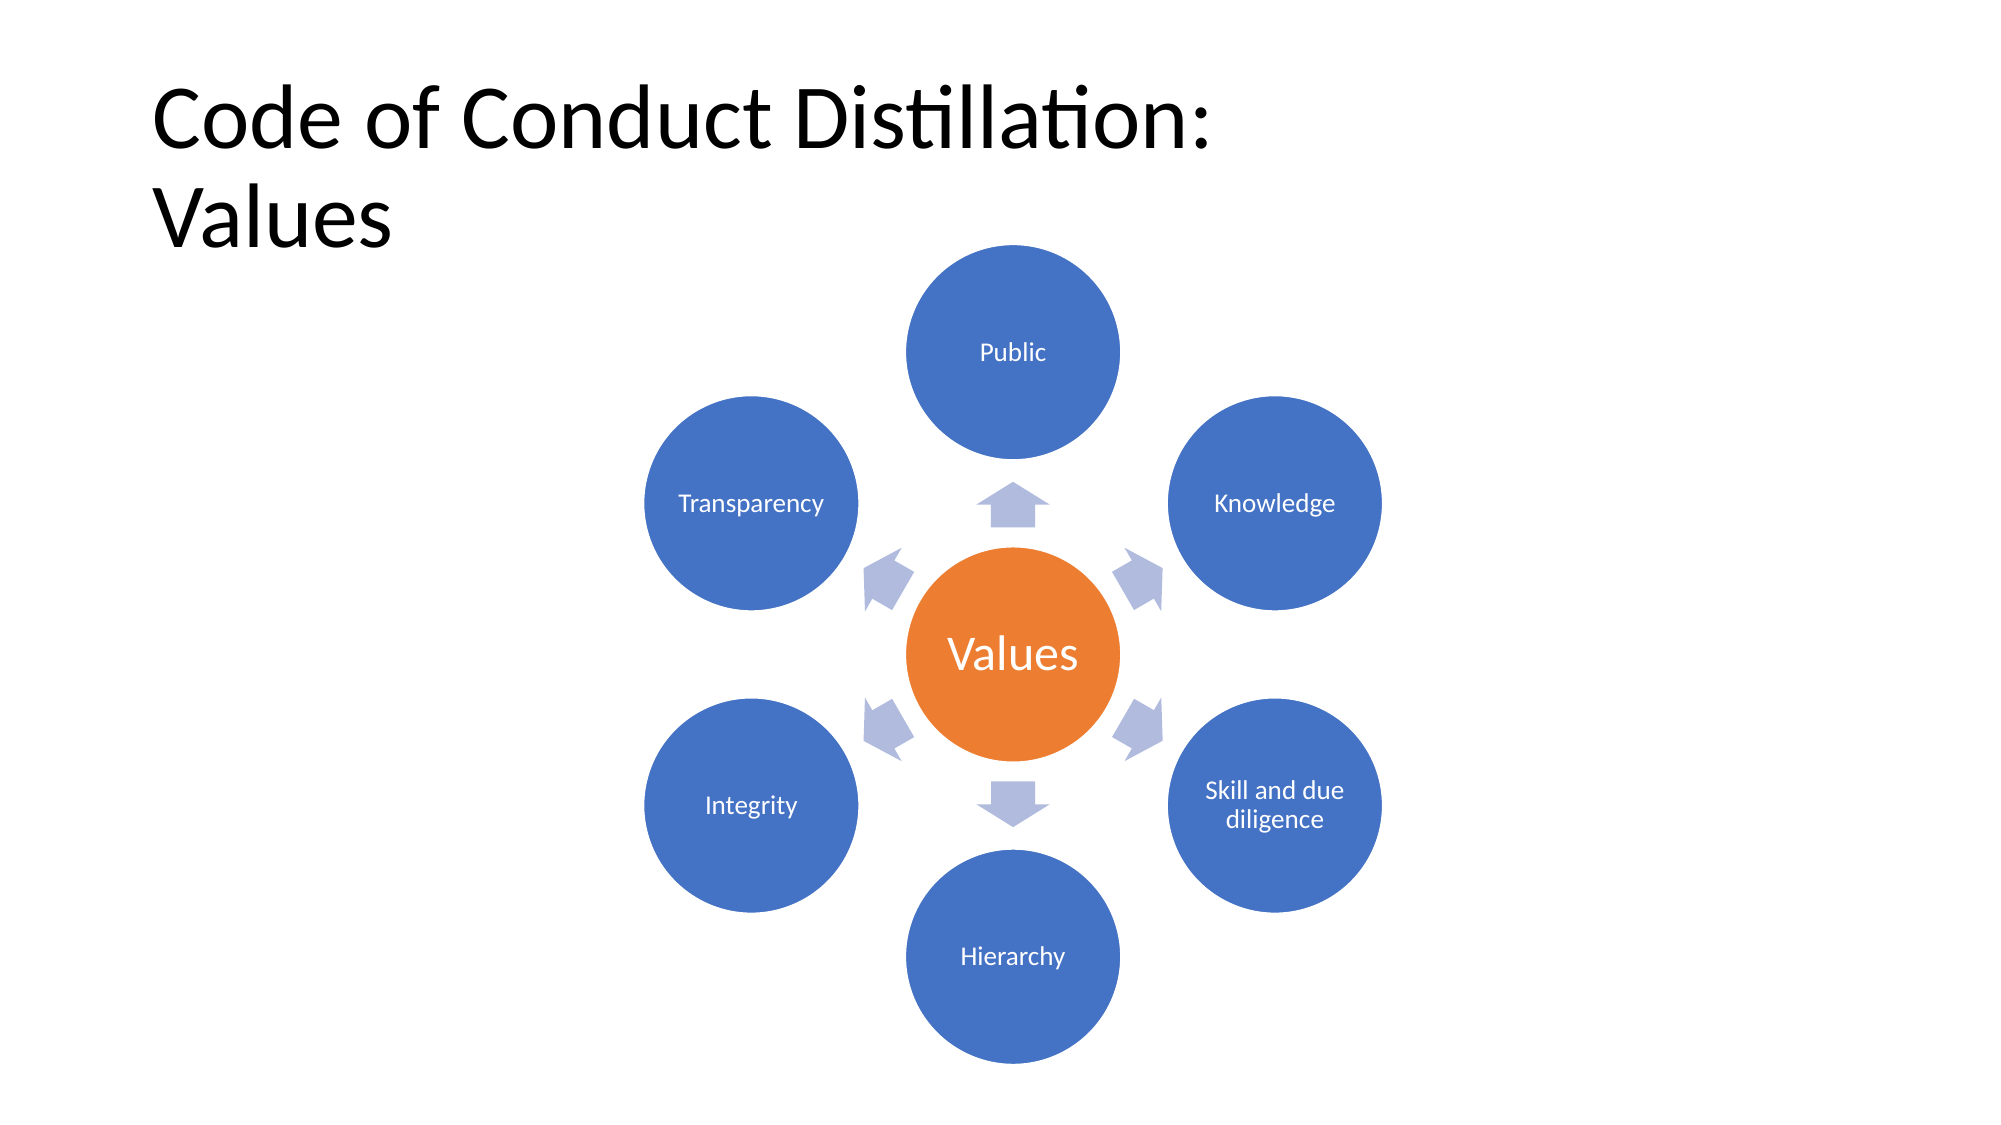

# Code of Conduct Distillation: Values
Values

Public

Knowledge

Skill and due diligence

Hierarchy

Integrity

Transparency